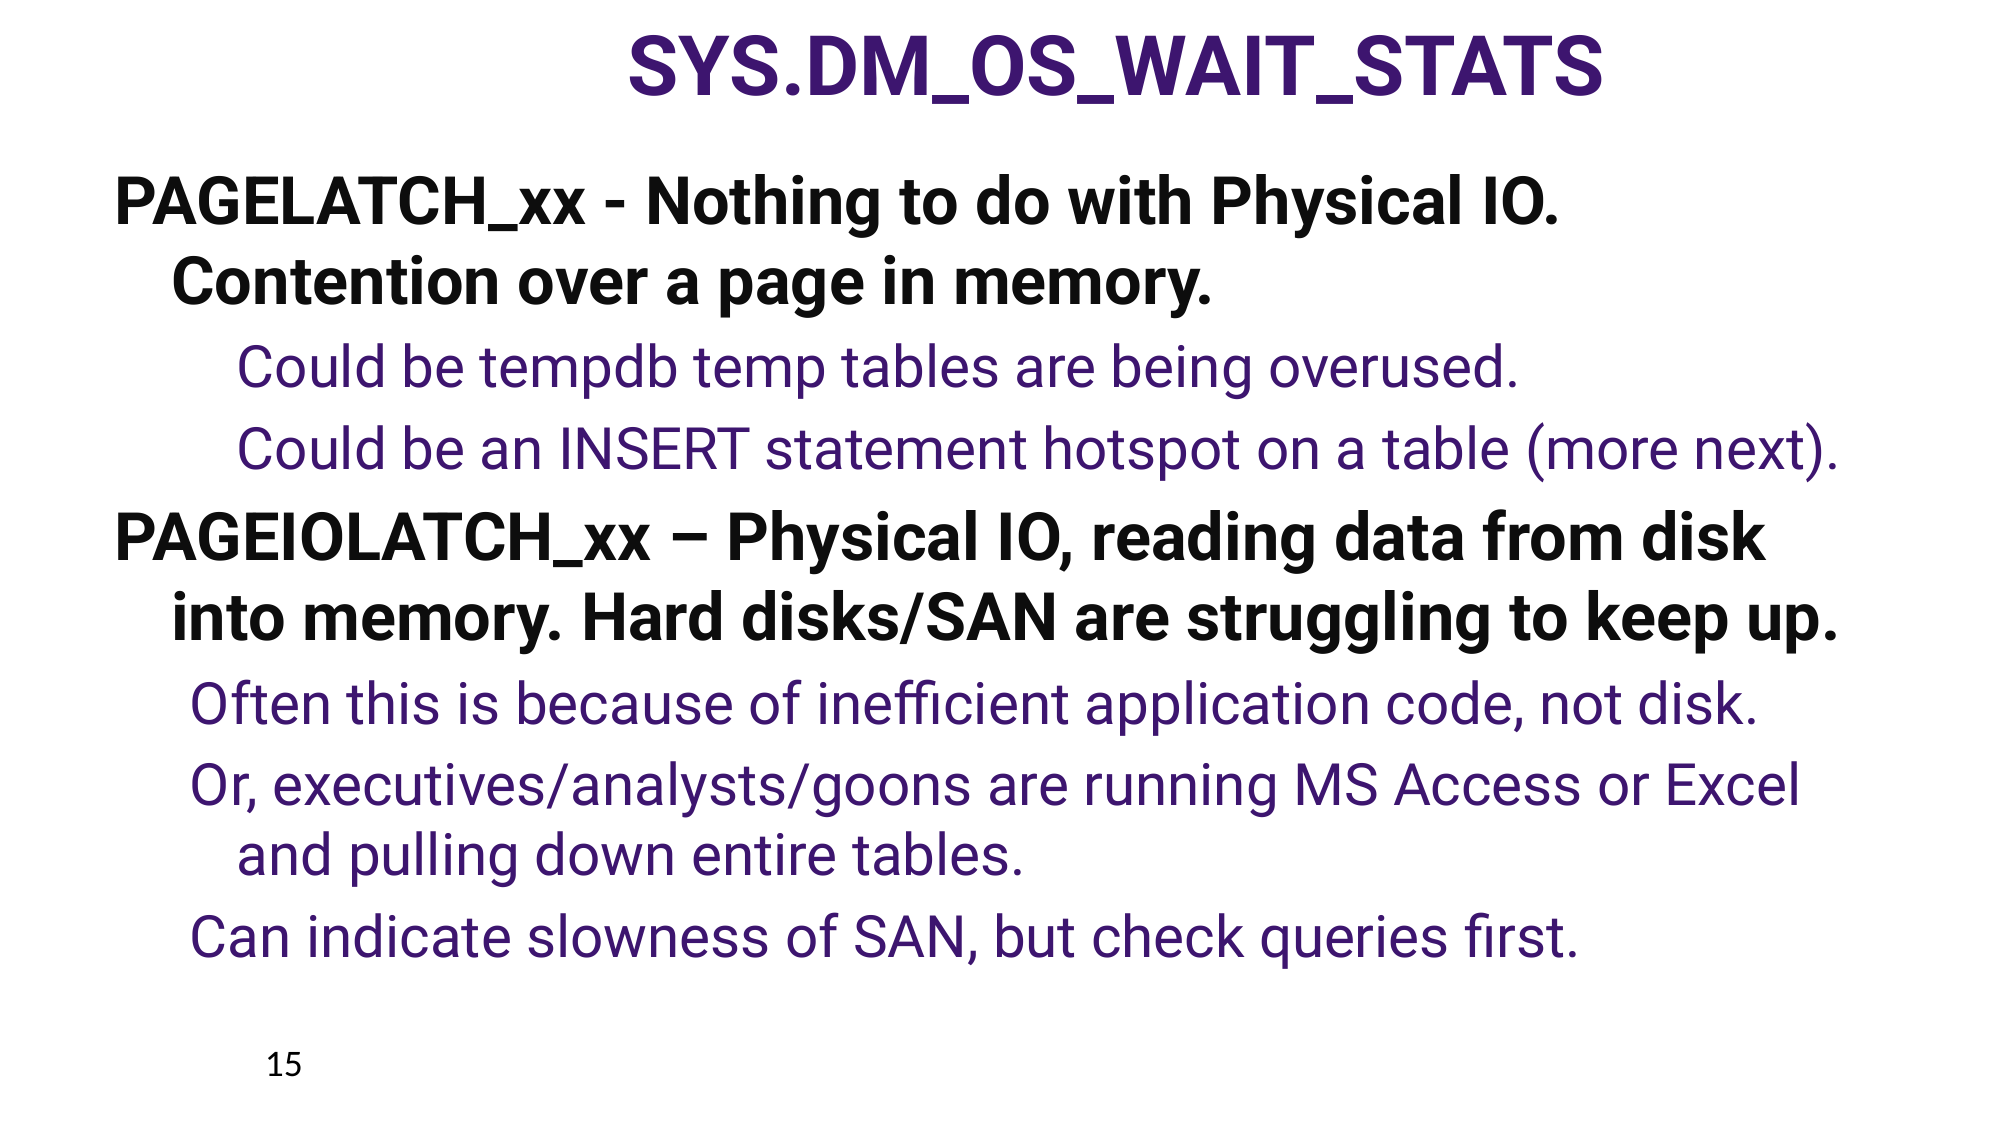

# sys.dm_os_wait_stats
PAGELATCH_xx - Nothing to do with Physical IO. Contention over a page in memory.
	Could be tempdb temp tables are being overused.
	Could be an INSERT statement hotspot on a table (more next).
PAGEIOLATCH_xx – Physical IO, reading data from disk into memory. Hard disks/SAN are struggling to keep up.
Often this is because of inefficient application code, not disk.
Or, executives/analysts/goons are running MS Access or Excel and pulling down entire tables.
Can indicate slowness of SAN, but check queries first.

15